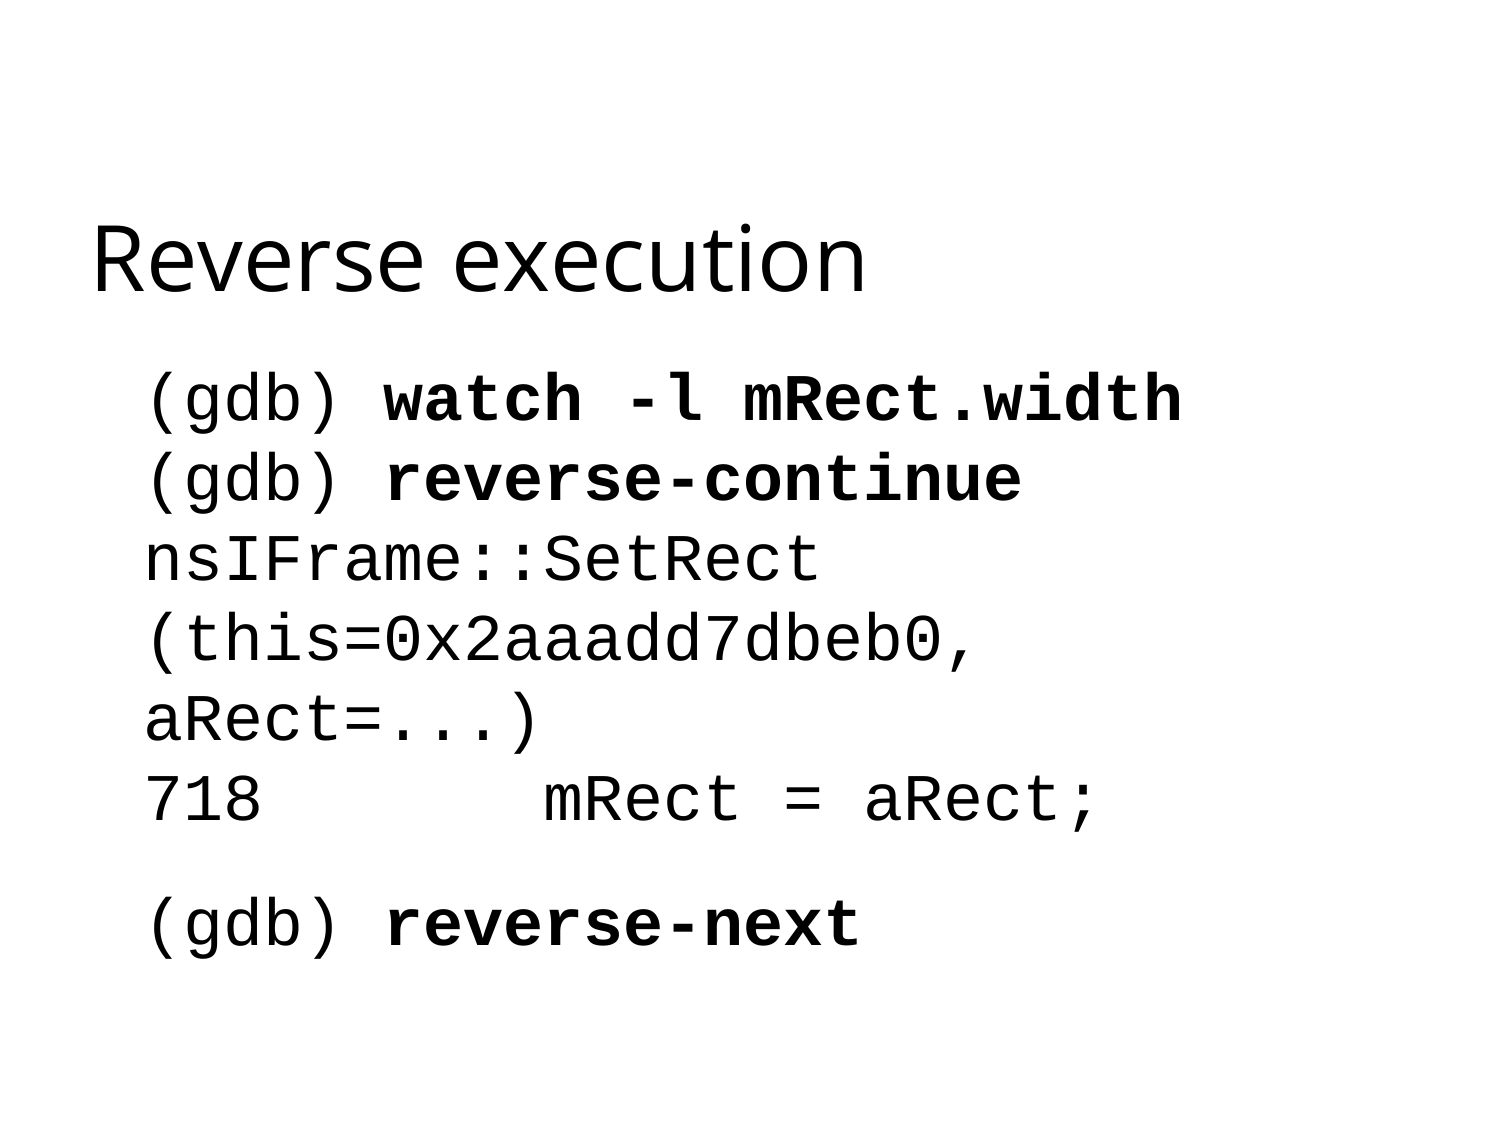

Reverse execution
(gdb) watch -l mRect.width
(gdb) reverse-continue
nsIFrame::SetRect (this=0x2aaadd7dbeb0, aRect=...)
718       mRect = aRect;

(gdb) reverse-next